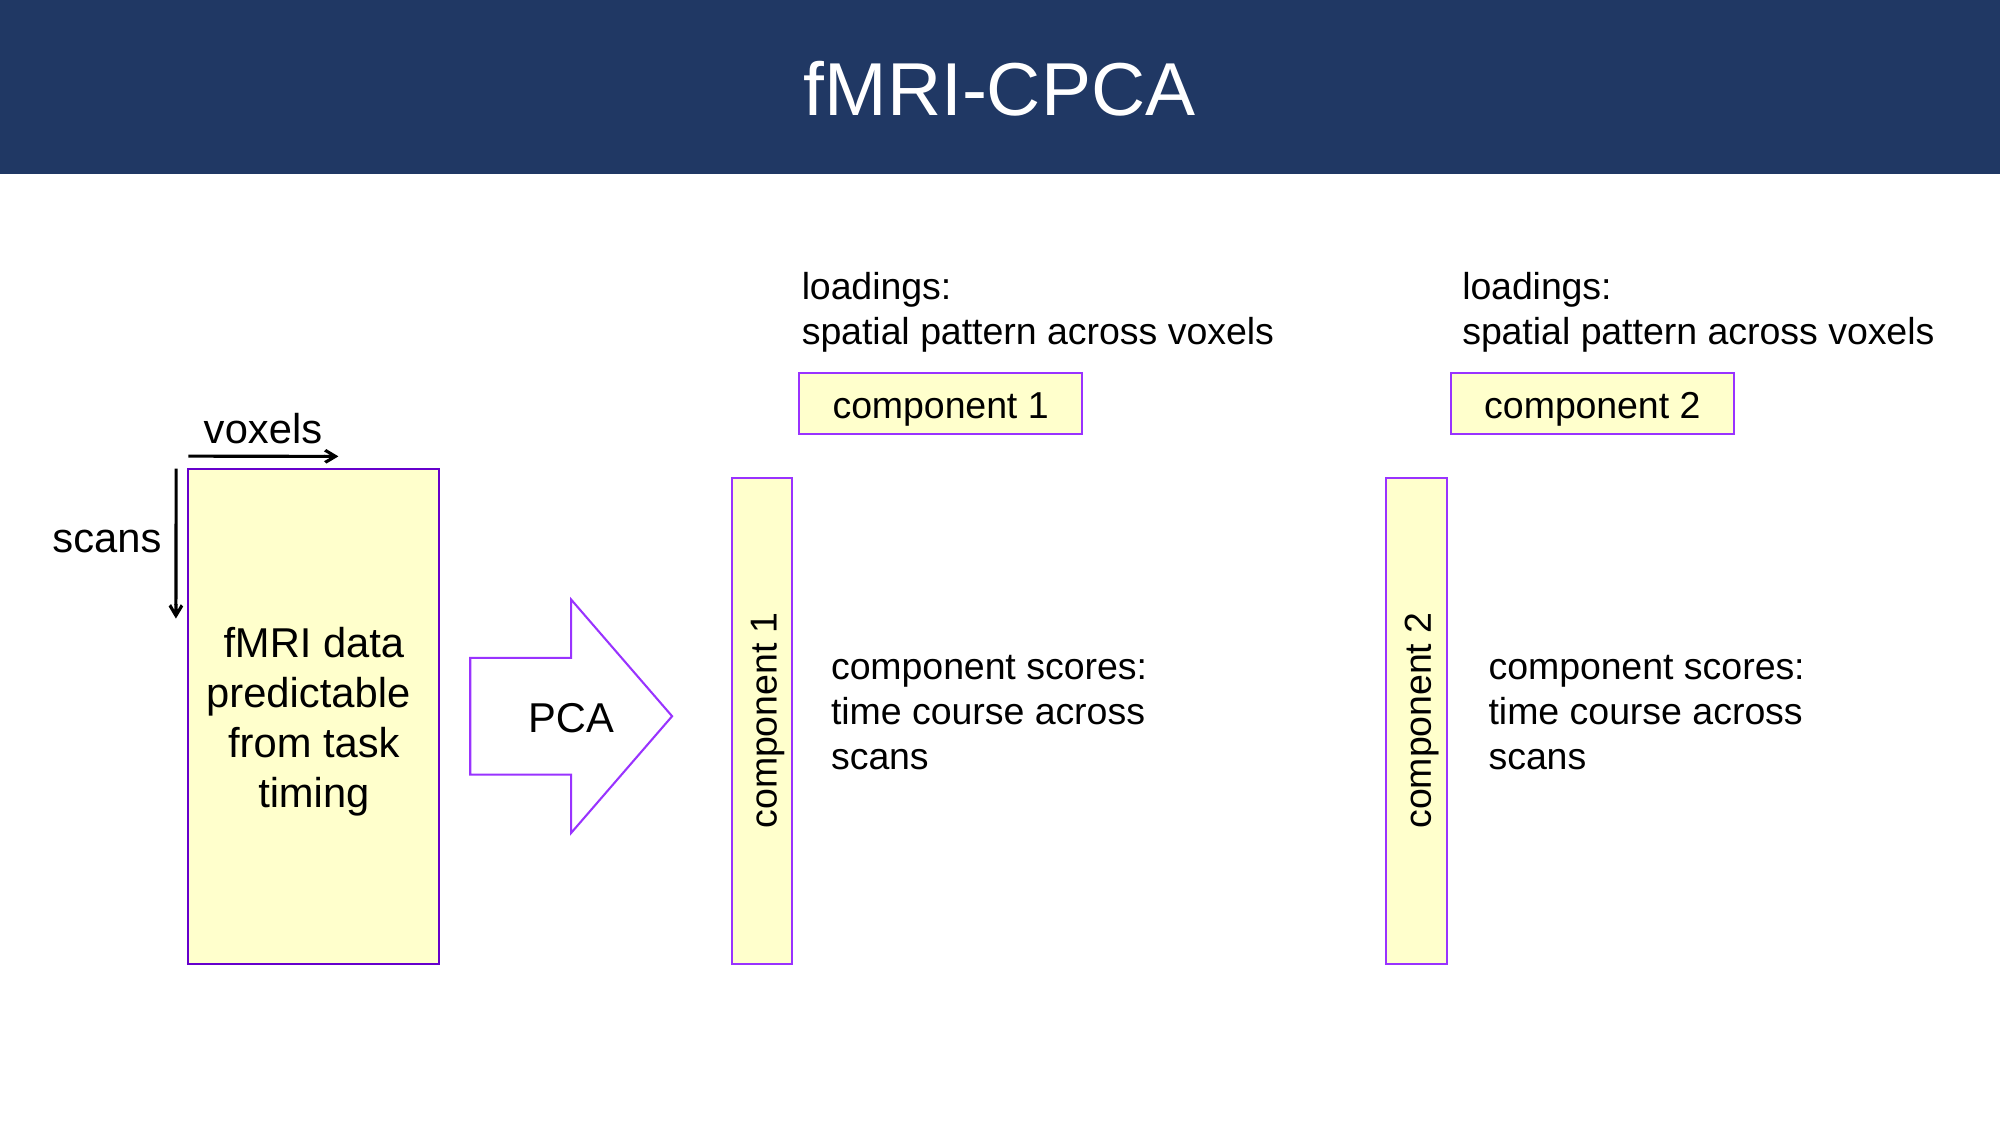

fMRI-CPCA
loadings:
spatial pattern across voxels
loadings:
spatial pattern across voxels

component 1

component 2
voxels
fMRI data
predictable
from task timing
scans

PCA
component scores: time course across scans
component scores: time course across scans

component 2

component 1